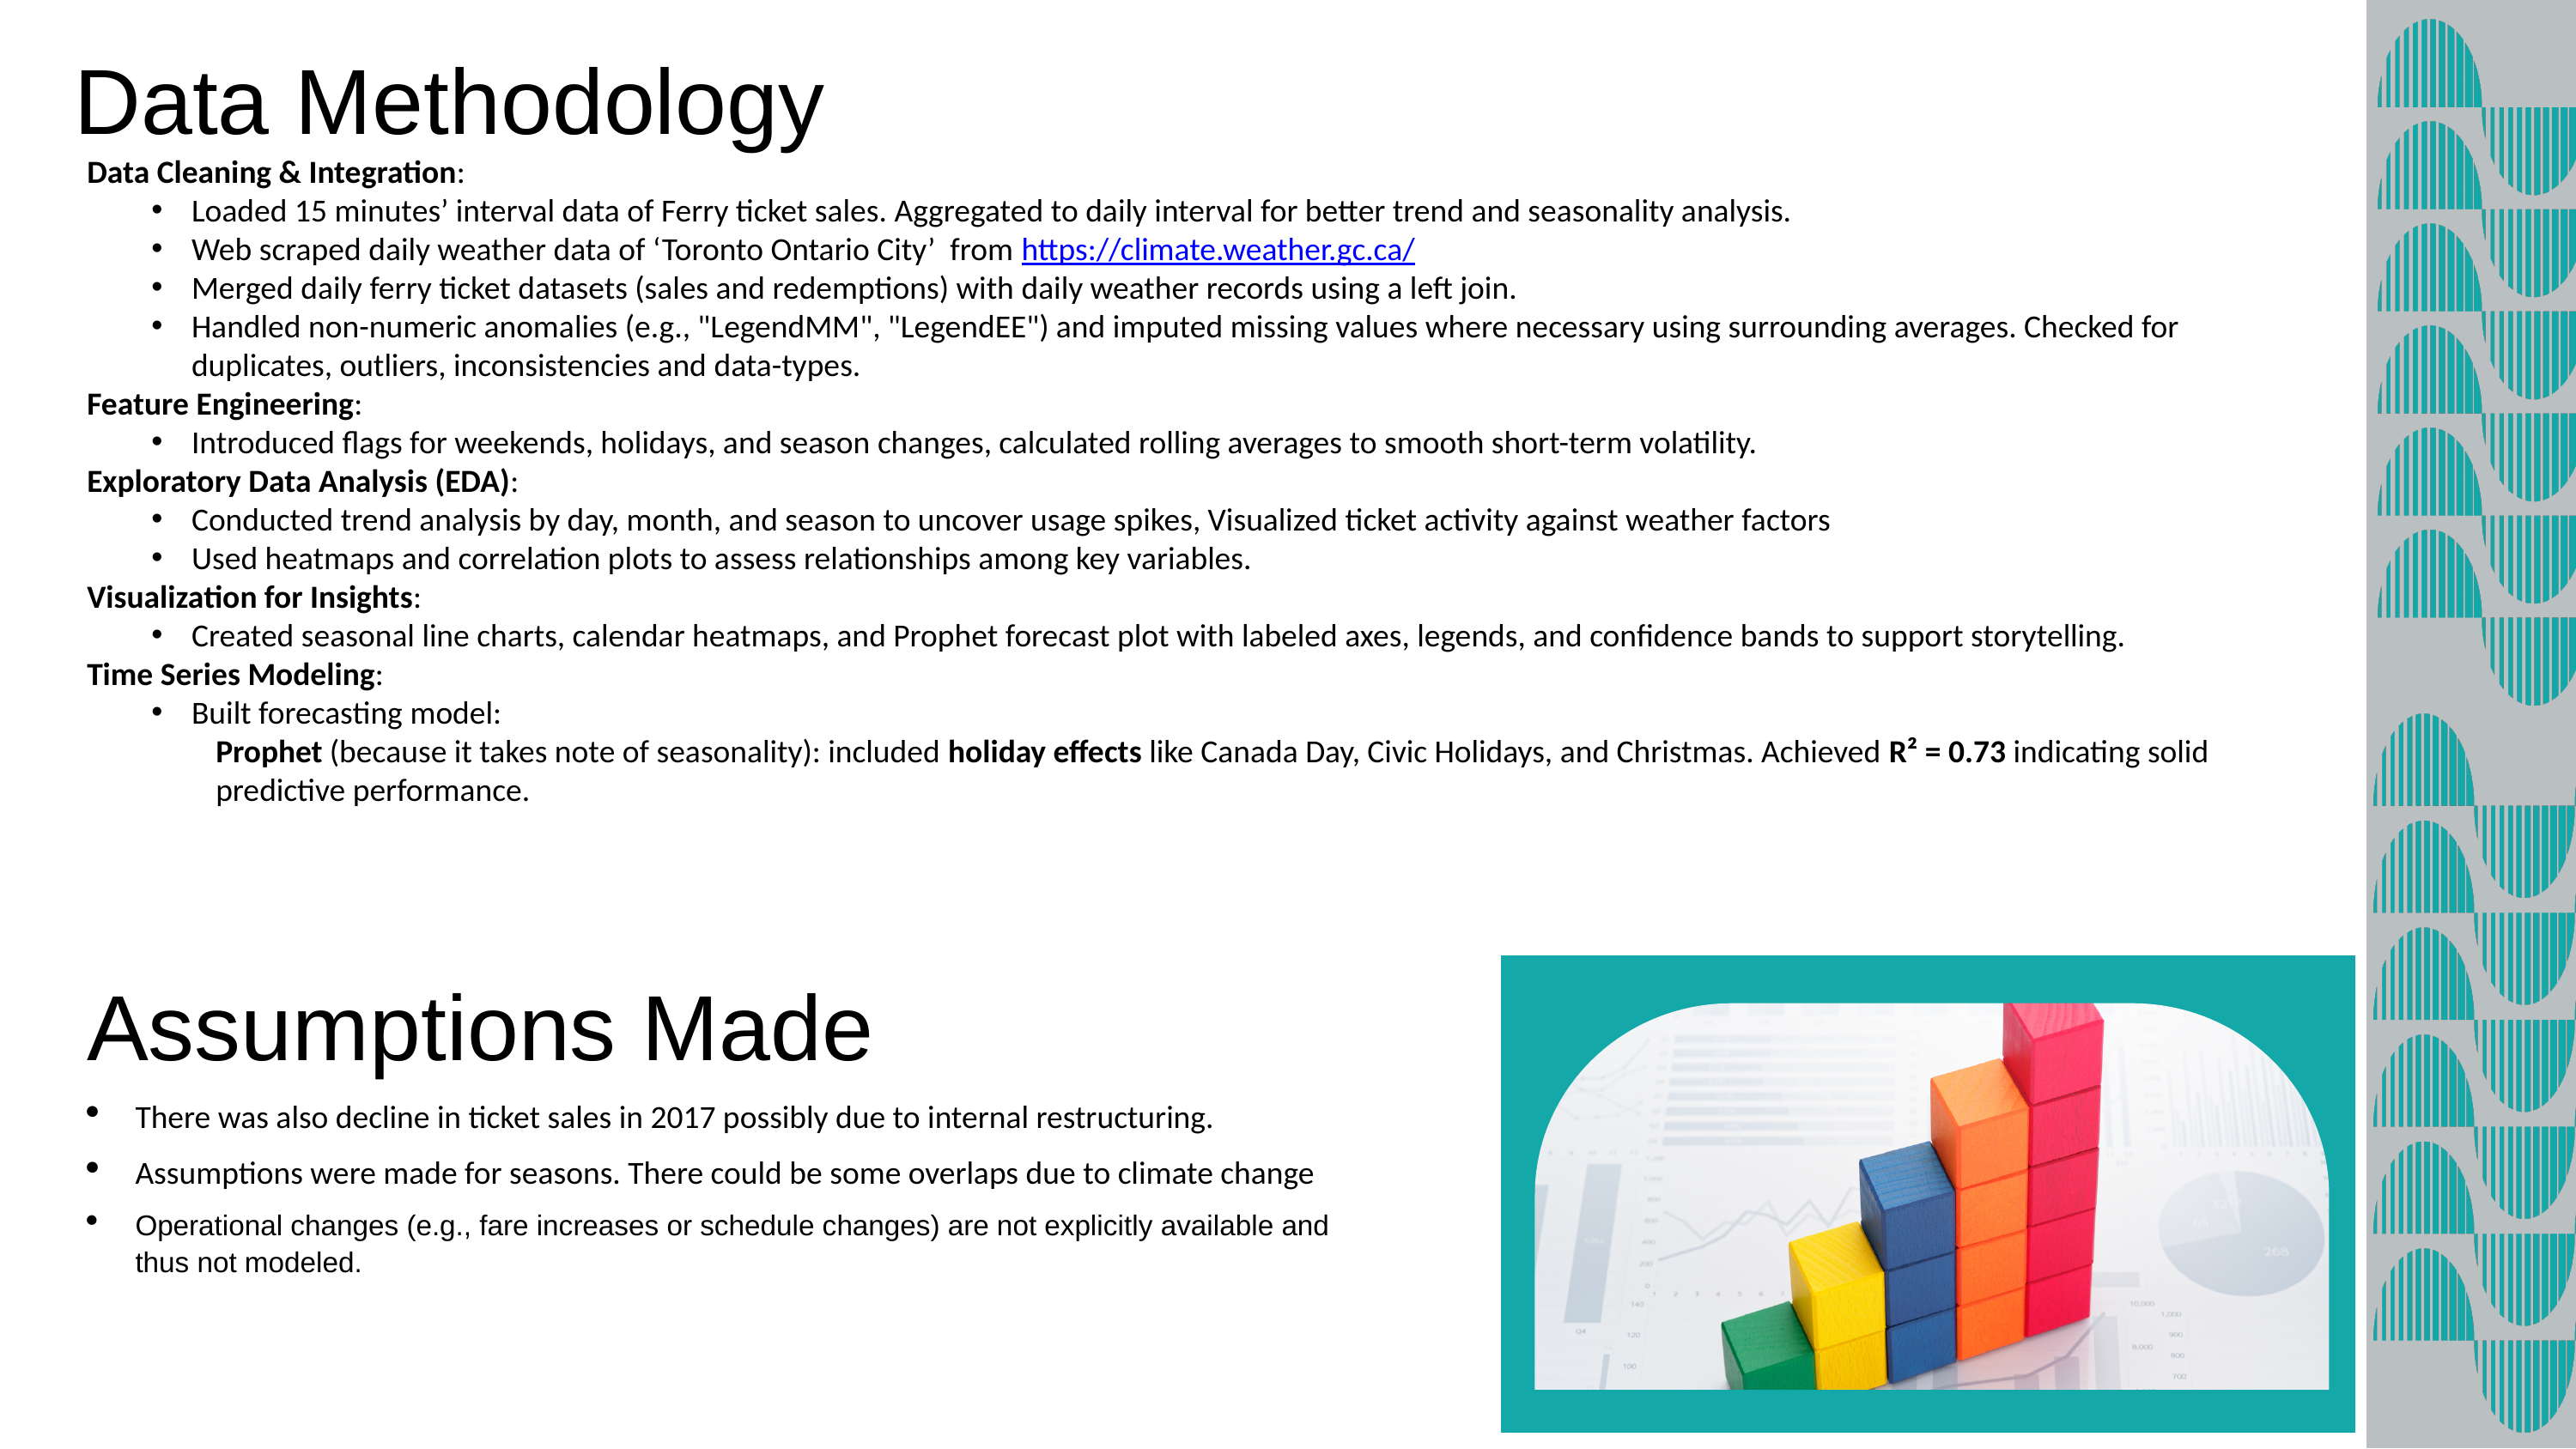

Data Methodology

Data Cleaning & Integration:
Loaded 15 minutes’ interval data of Ferry ticket sales. Aggregated to daily interval for better trend and seasonality analysis.
Web scraped daily weather data of ‘Toronto Ontario City’  from https://climate.weather.gc.ca/
Merged daily ferry ticket datasets (sales and redemptions) with daily weather records using a left join.
Handled non-numeric anomalies (e.g., "LegendMM", "LegendEE") and imputed missing values where necessary using surrounding averages. Checked for duplicates, outliers, inconsistencies and data-types.
Feature Engineering:
Introduced flags for weekends, holidays, and season changes, calculated rolling averages to smooth short-term volatility.
Exploratory Data Analysis (EDA):
Conducted trend analysis by day, month, and season to uncover usage spikes, Visualized ticket activity against weather factors
Used heatmaps and correlation plots to assess relationships among key variables.
Visualization for Insights:
Created seasonal line charts, calendar heatmaps, and Prophet forecast plot with labeled axes, legends, and confidence bands to support storytelling.
Time Series Modeling:
Built forecasting model:
Prophet (because it takes note of seasonality): included holiday effects like Canada Day, Civic Holidays, and Christmas. Achieved R² = 0.73 indicating solid predictive performance.

Assumptions Made
There was also decline in ticket sales in 2017 possibly due to internal restructuring.
Assumptions were made for seasons. There could be some overlaps due to climate change
Operational changes (e.g., fare increases or schedule changes) are not explicitly available and thus not modeled.